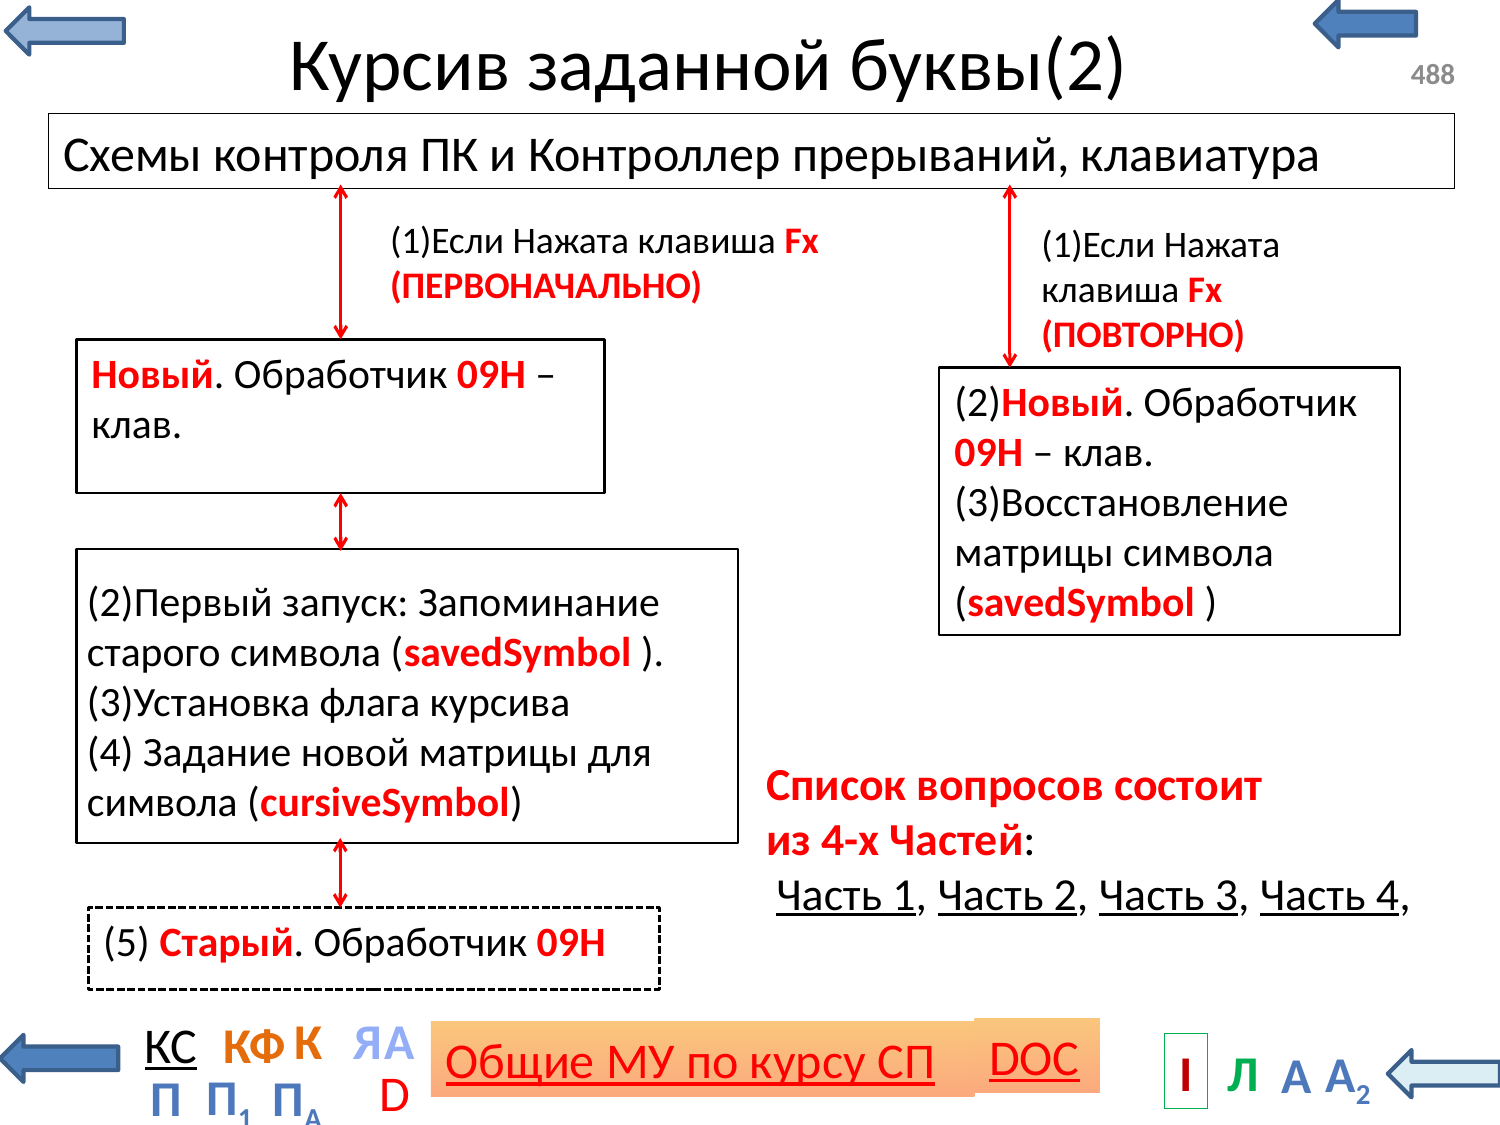

# Курсив заданной буквы(2)
488
Схемы контроля ПК и Контроллер прерываний, клавиатура
(1)Если Нажата клавиша Fx
(ПЕРВОНАЧАЛЬНО)
(1)Если Нажата клавиша Fx
(ПОВТОРНО)

Новый. Обработчик 09H – клав.
(2)Новый. Обработчик 09H – клав.
(3)Восстановление матрицы символа (savedSymbol )

(2)Первый запуск: Запоминание старого символа (savedSymbol ).
(3)Установка флага курсива
(4) Задание новой матрицы для символа (cursiveSymbol)

Список вопросов состоит
из 4-х Частей:
 Часть 1, Часть 2, Часть 3, Часть 4,

(5) Старый. Обработчик 09H